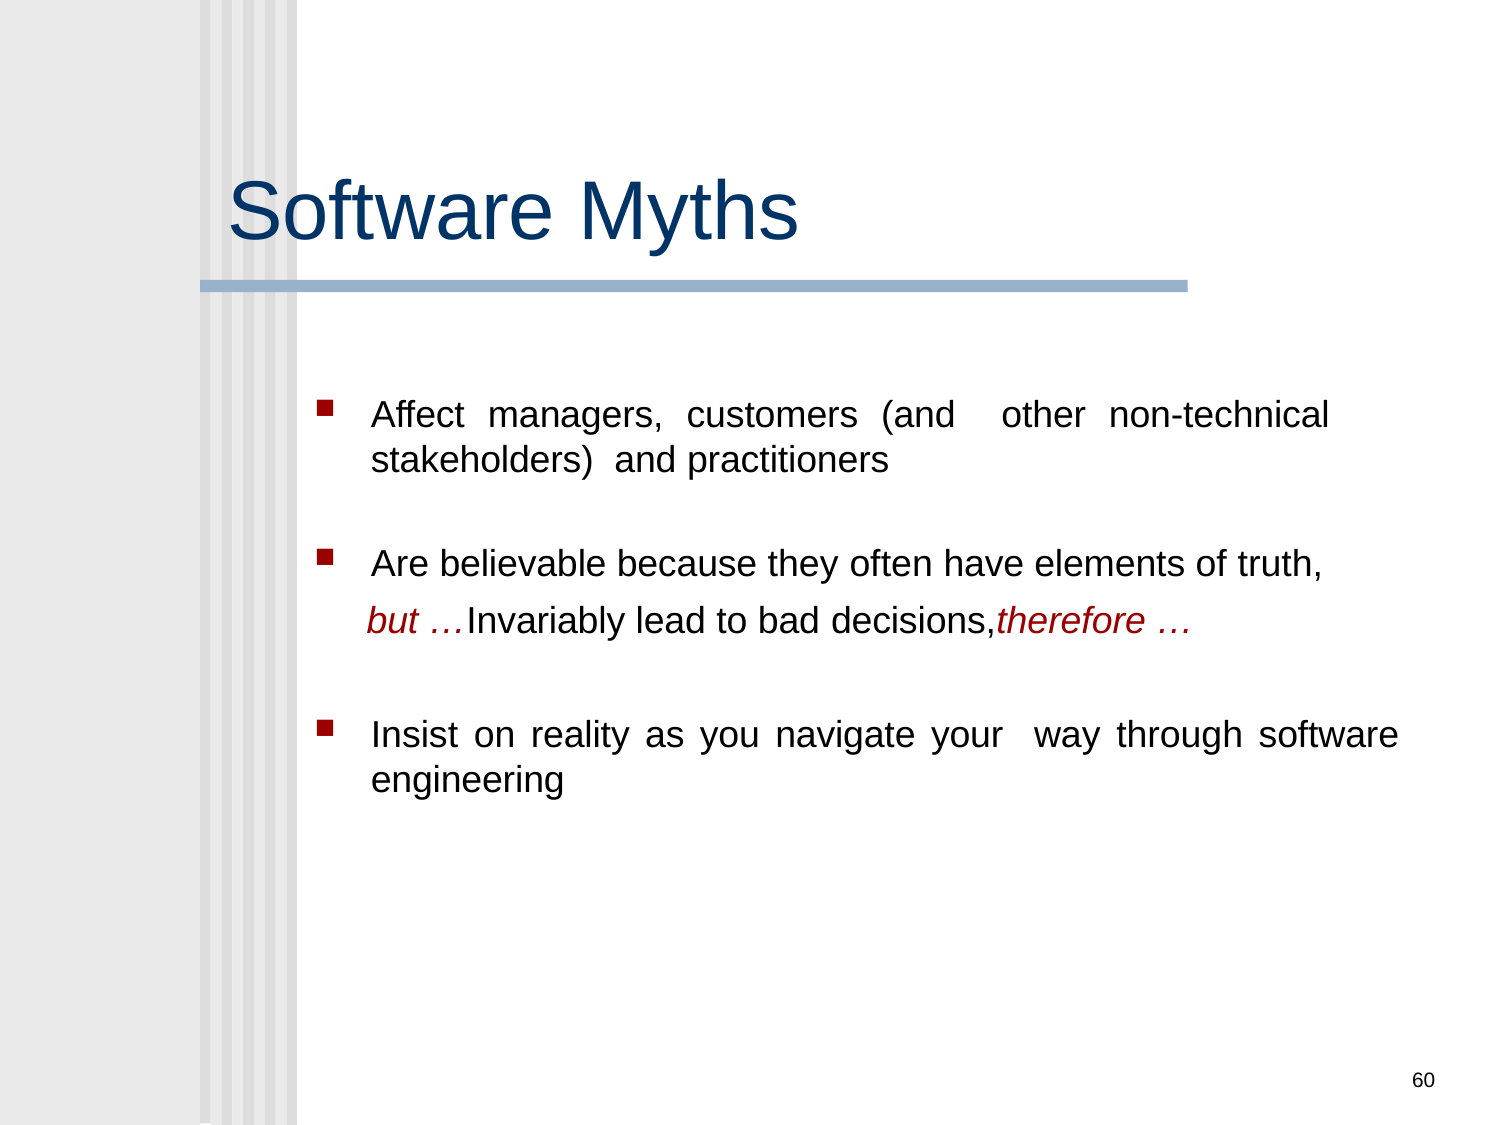

# Software Myths
Affect managers, customers (and  other non-technical stakeholders)  and practitioners

Are believable because they often have elements of truth,
     but …Invariably lead to bad decisions,therefore …

Insist on reality as you navigate your  way through software engineering
60